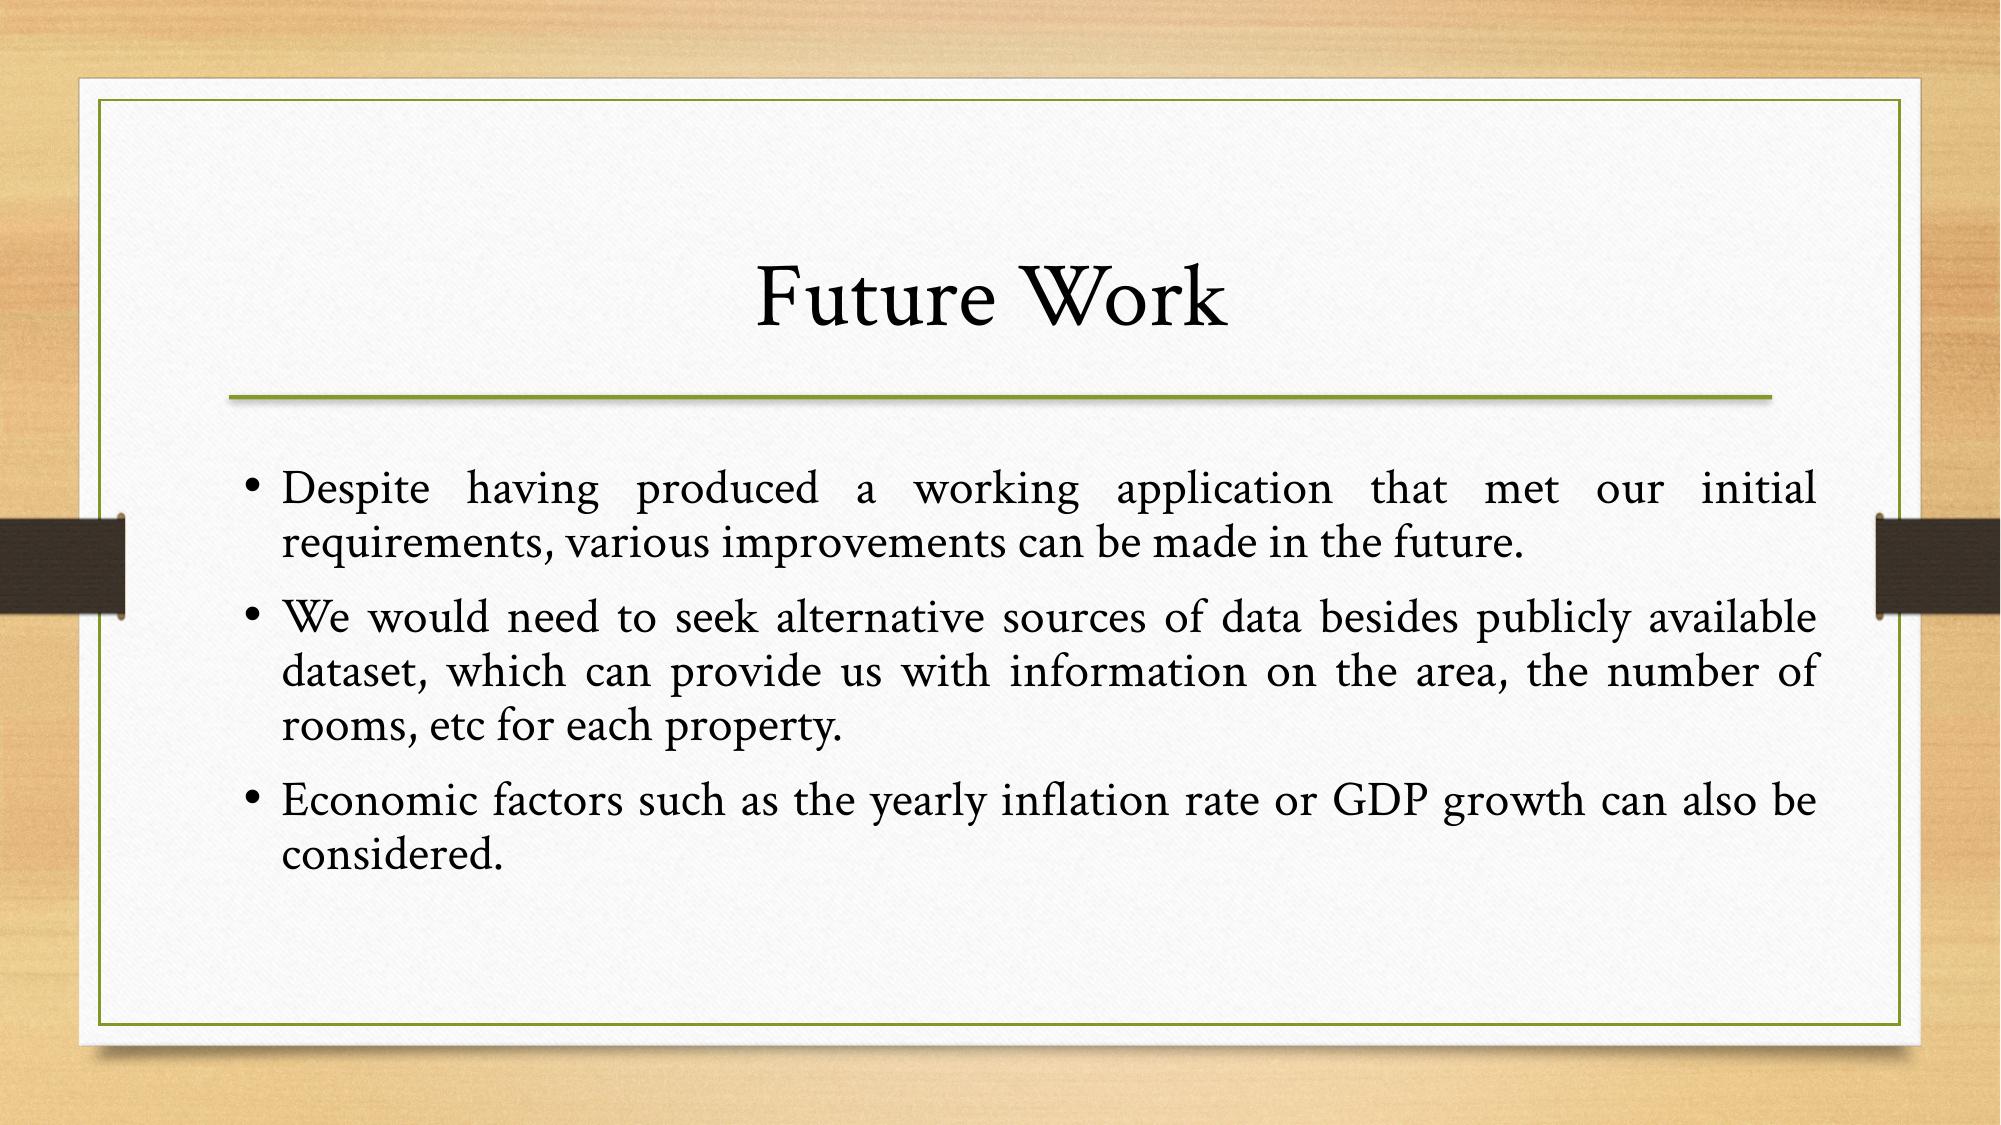

Future Work
Despite having produced a working application that met our initial requirements, various improvements can be made in the future.
We would need to seek alternative sources of data besides publicly available dataset, which can provide us with information on the area, the number of rooms, etc for each property.
Economic factors such as the yearly inflation rate or GDP growth can also be considered.